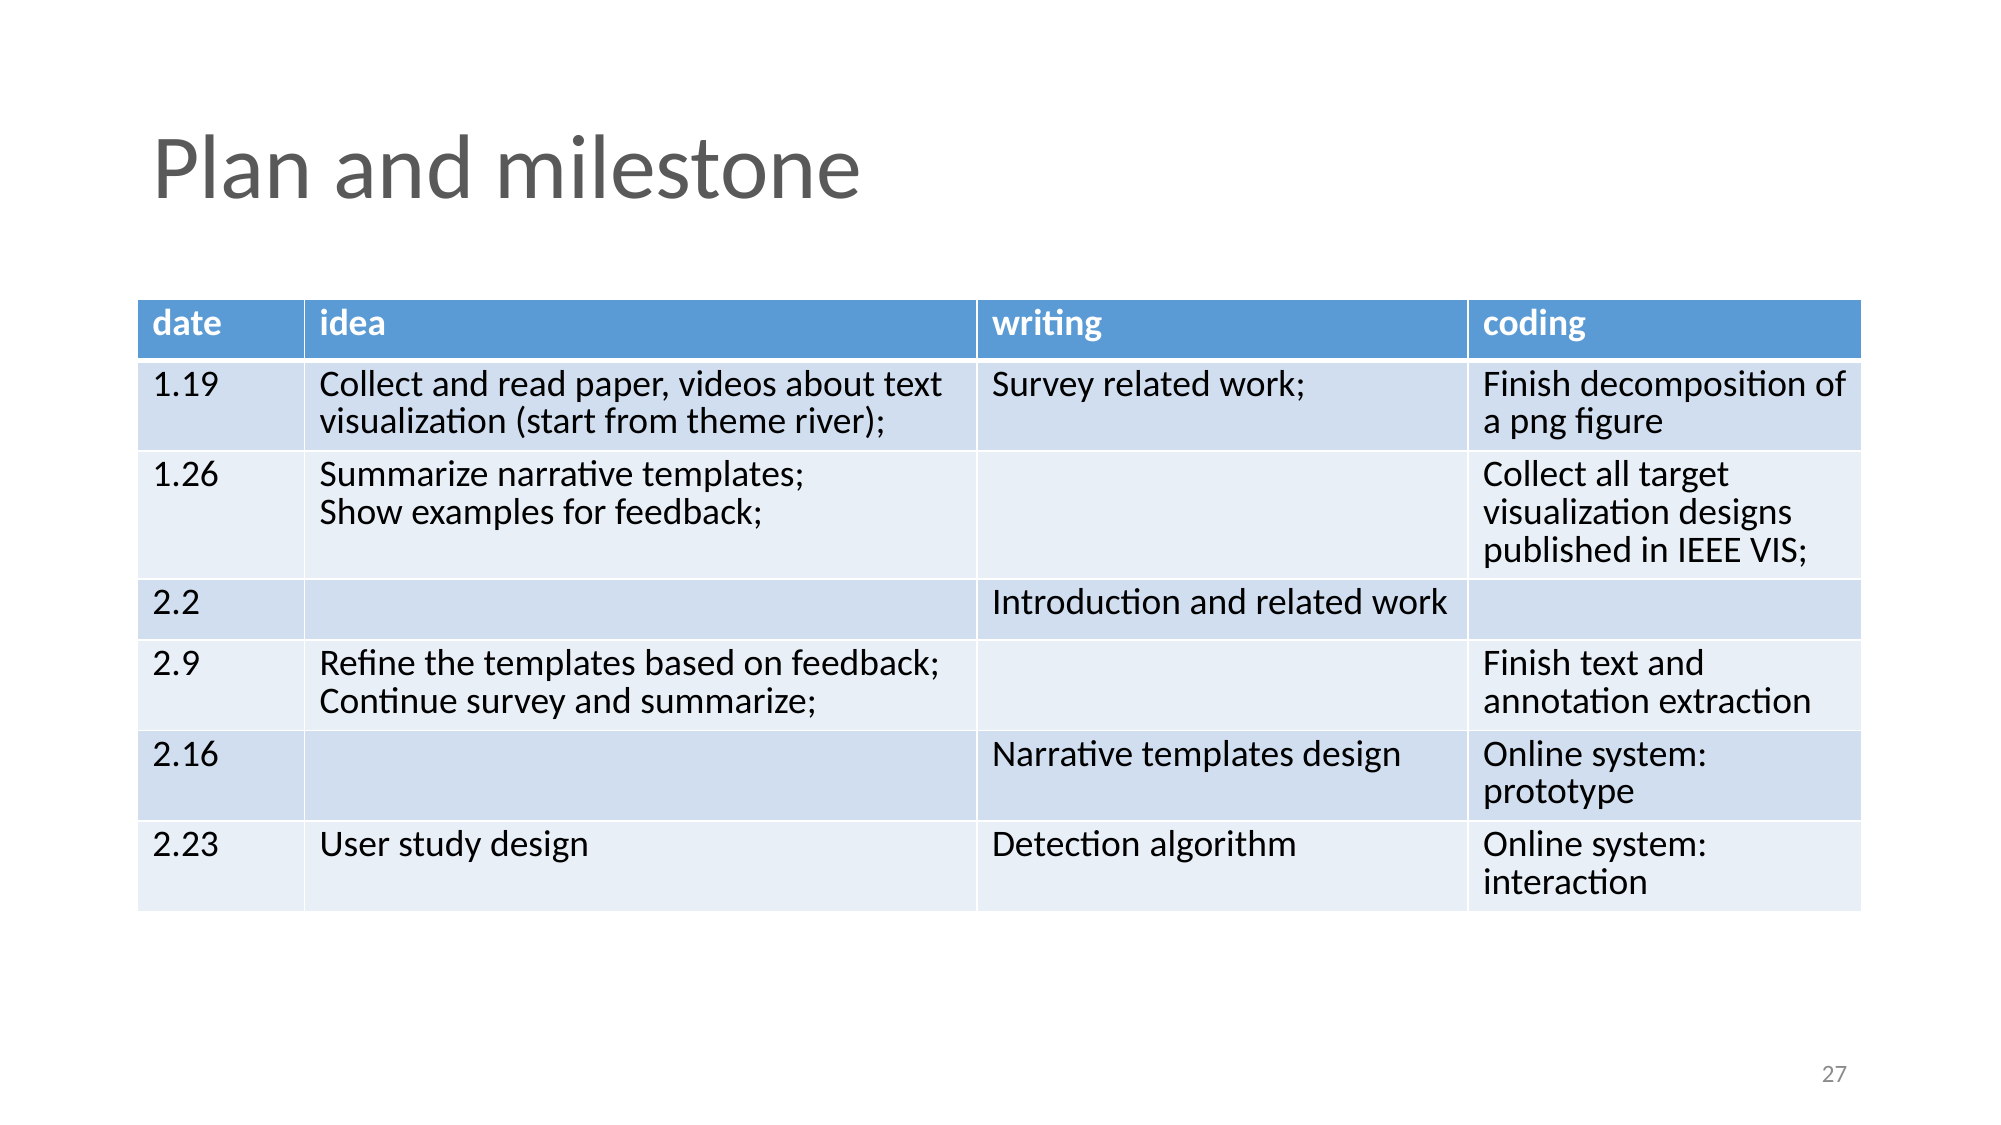

# Plan and milestone
| date | idea | writing | coding |
| --- | --- | --- | --- |
| 1.19 | Collect and read paper, videos about text visualization (start from theme river); | Survey related work; | Finish decomposition of a png figure |
| 1.26 | Summarize narrative templates; Show examples for feedback; |  | Collect all target visualization designs published in IEEE VIS; |
| 2.2 |  | Introduction and related work |  |
| 2.9 | Refine the templates based on feedback; Continue survey and summarize; |  | Finish text and annotation extraction |
| 2.16 |  | Narrative templates design | Online system: prototype |
| 2.23 | User study design | Detection algorithm | Online system: interaction |
27